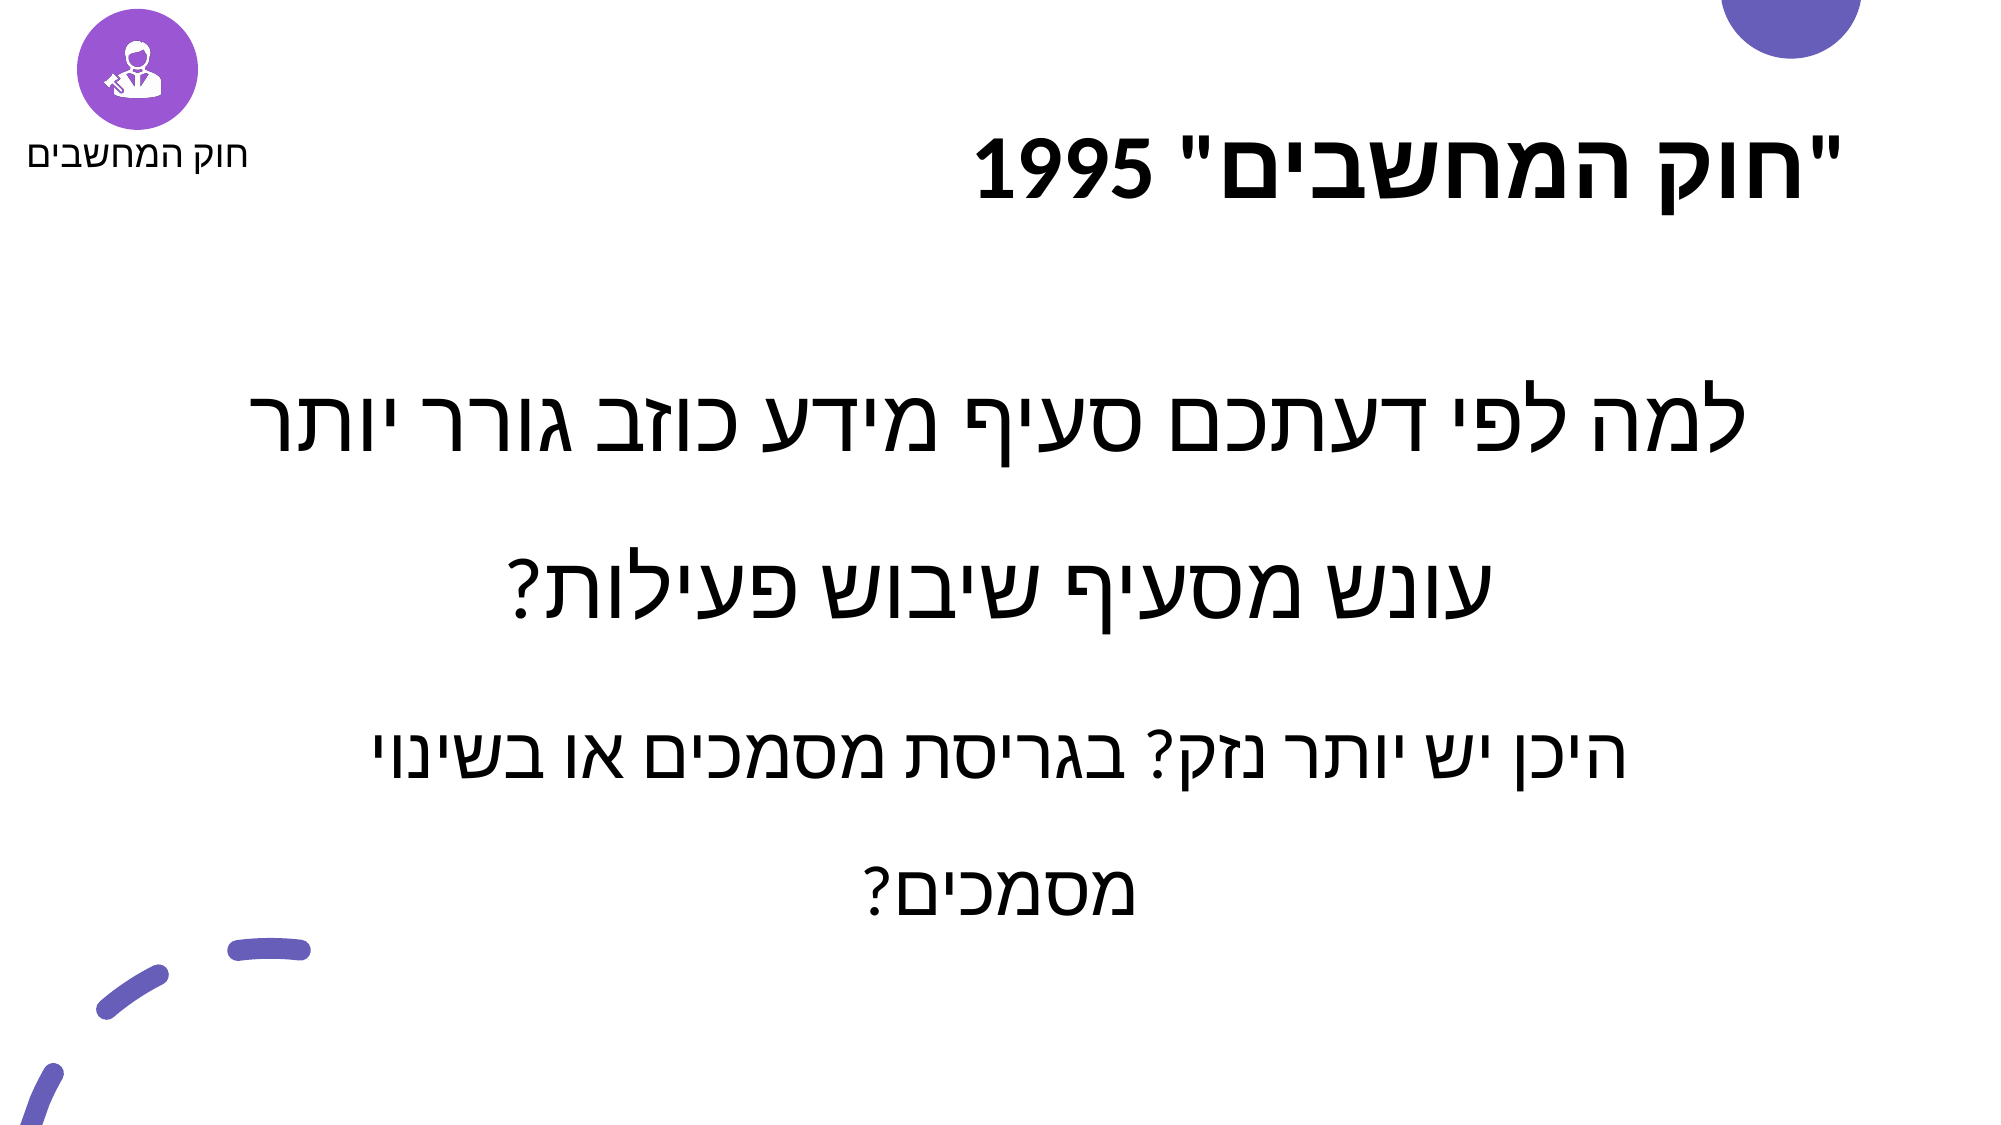

חוק המחשבים
# "חוק המחשבים" 1995
למה לפי דעתכם סעיף מידע כוזב גורר יותר עונש מסעיף שיבוש פעילות?
היכן יש יותר נזק? בגריסת מסמכים או בשינוי מסמכים?